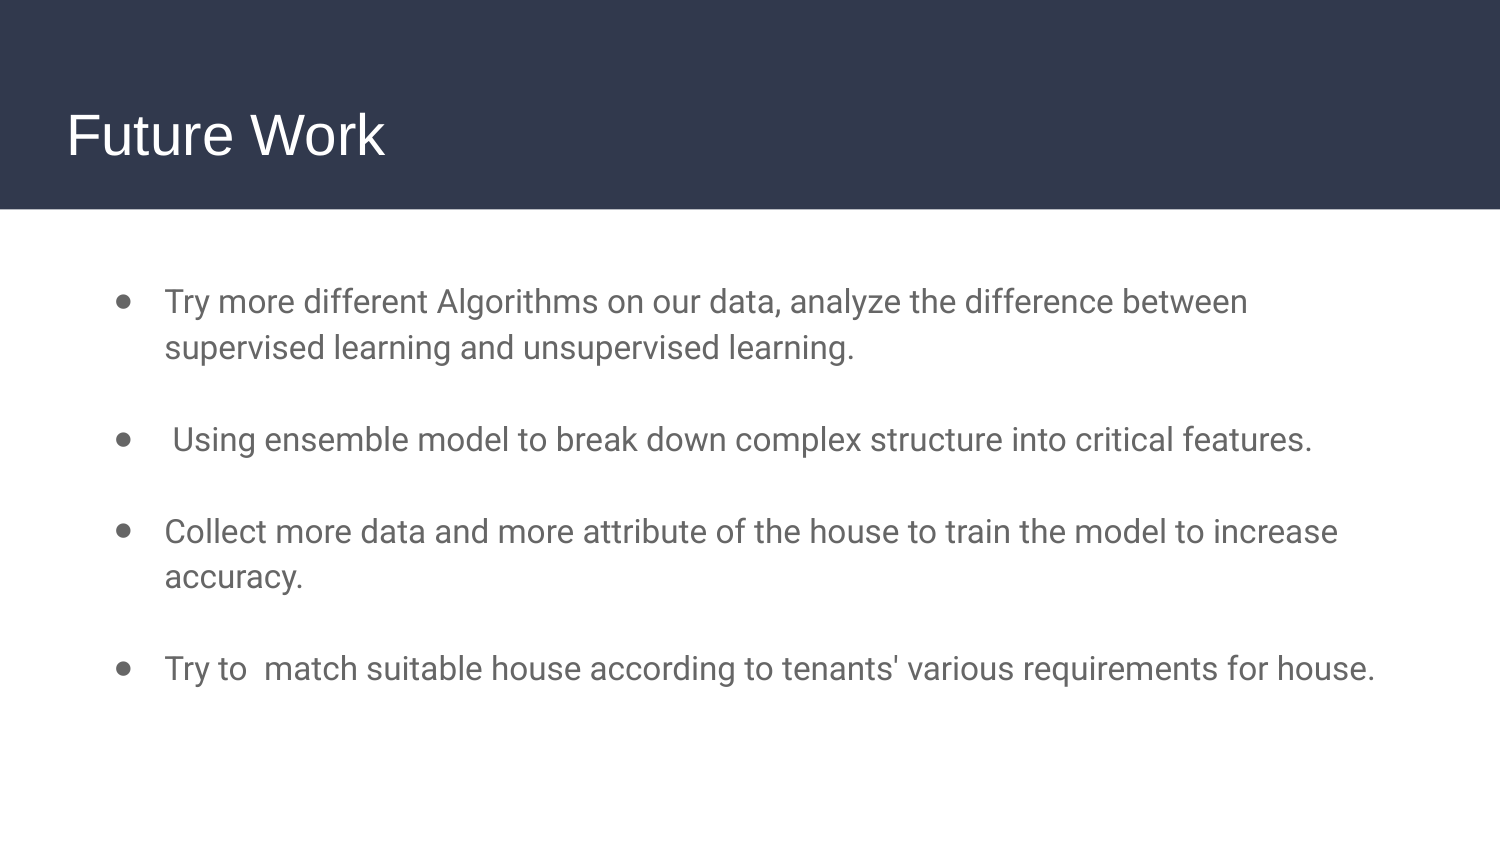

# Future Work
Try more different Algorithms on our data, analyze the difference between supervised learning and unsupervised learning.

 Using ensemble model to break down complex structure into critical features.

Collect more data and more attribute of the house to train the model to increase accuracy.

Try to  match suitable house according to tenants' various requirements for house.